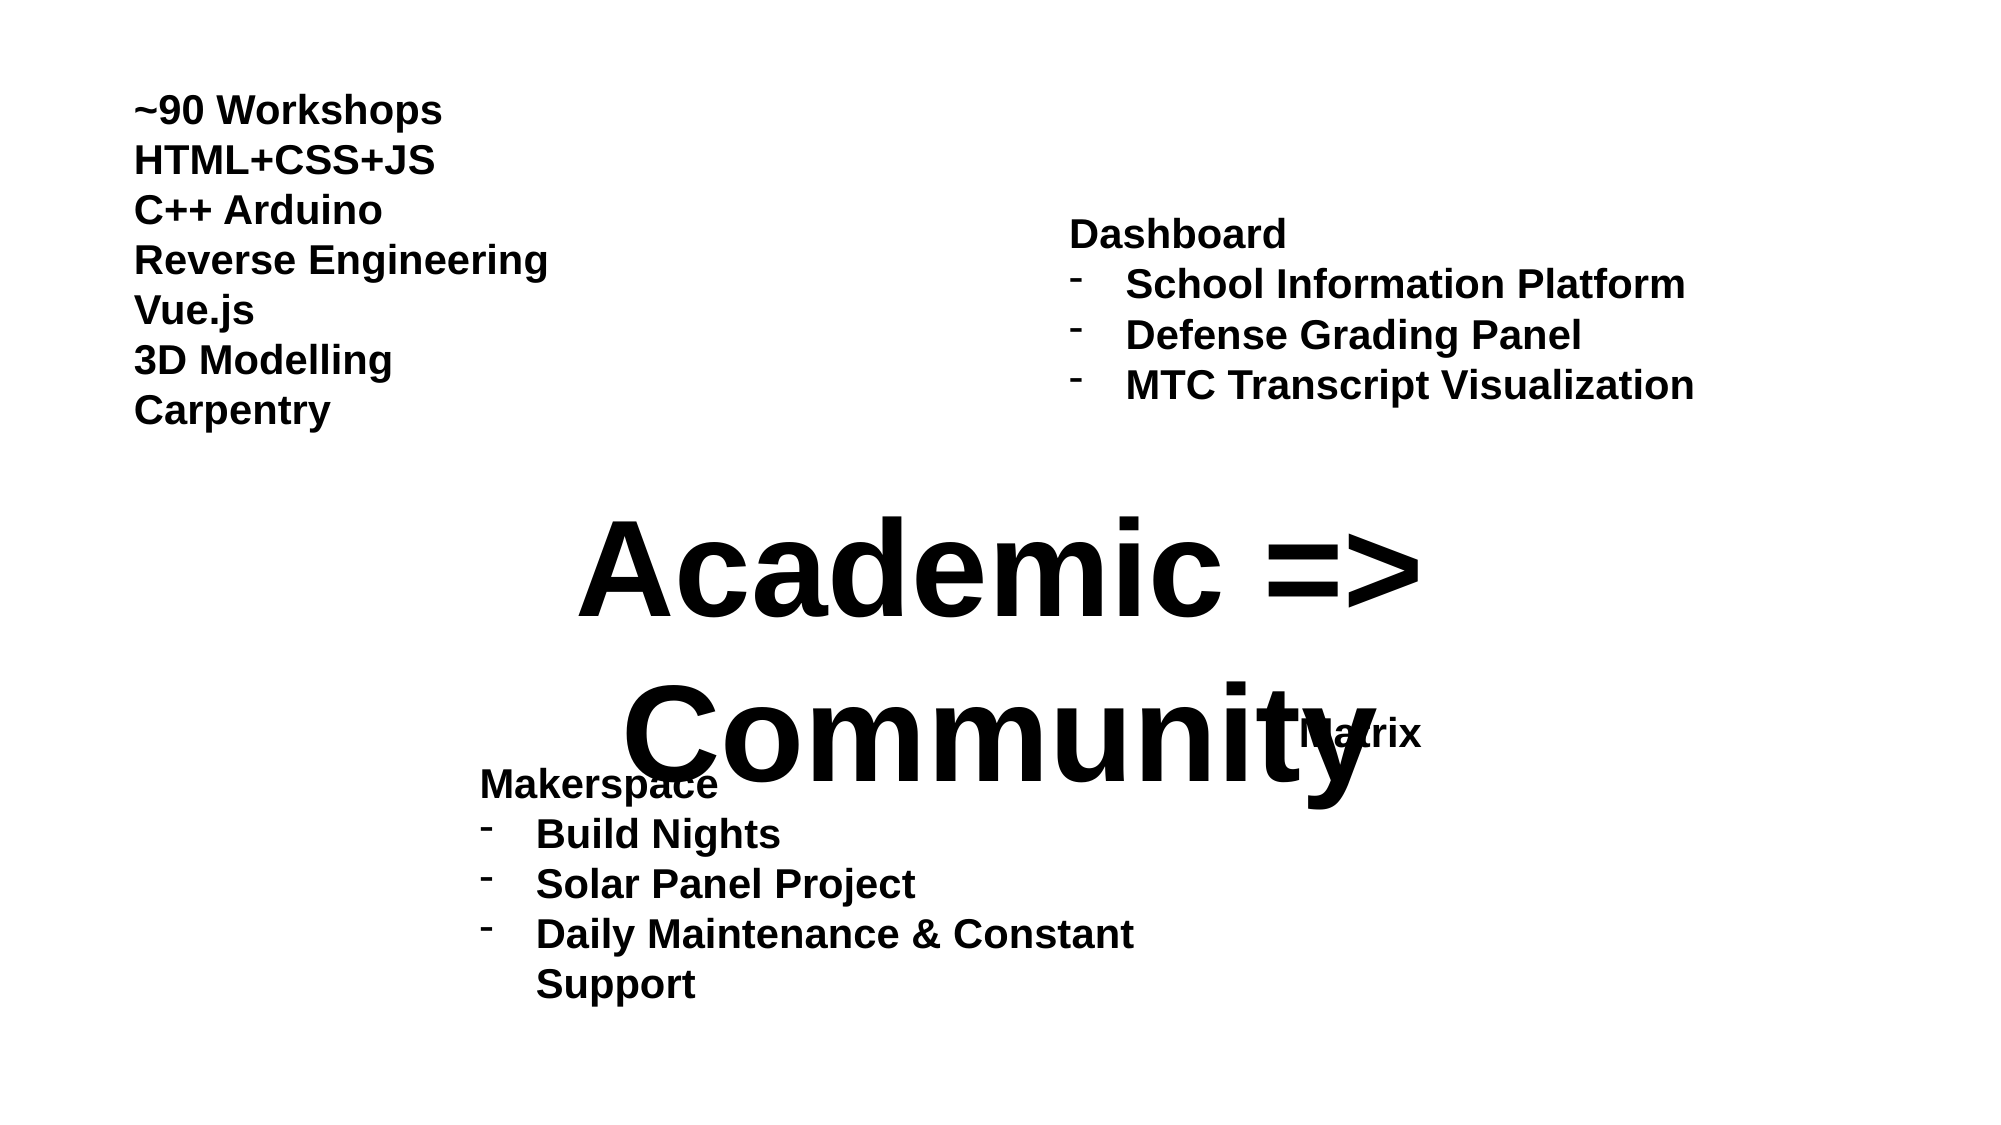

~90 Workshops
HTML+CSS+JS
C++ Arduino
Reverse Engineering
Vue.js
3D Modelling
Carpentry
Dashboard
School Information Platform
Defense Grading Panel
MTC Transcript Visualization
Academic => Community
Matrix
Makerspace
Build Nights
Solar Panel Project
Daily Maintenance & Constant Support